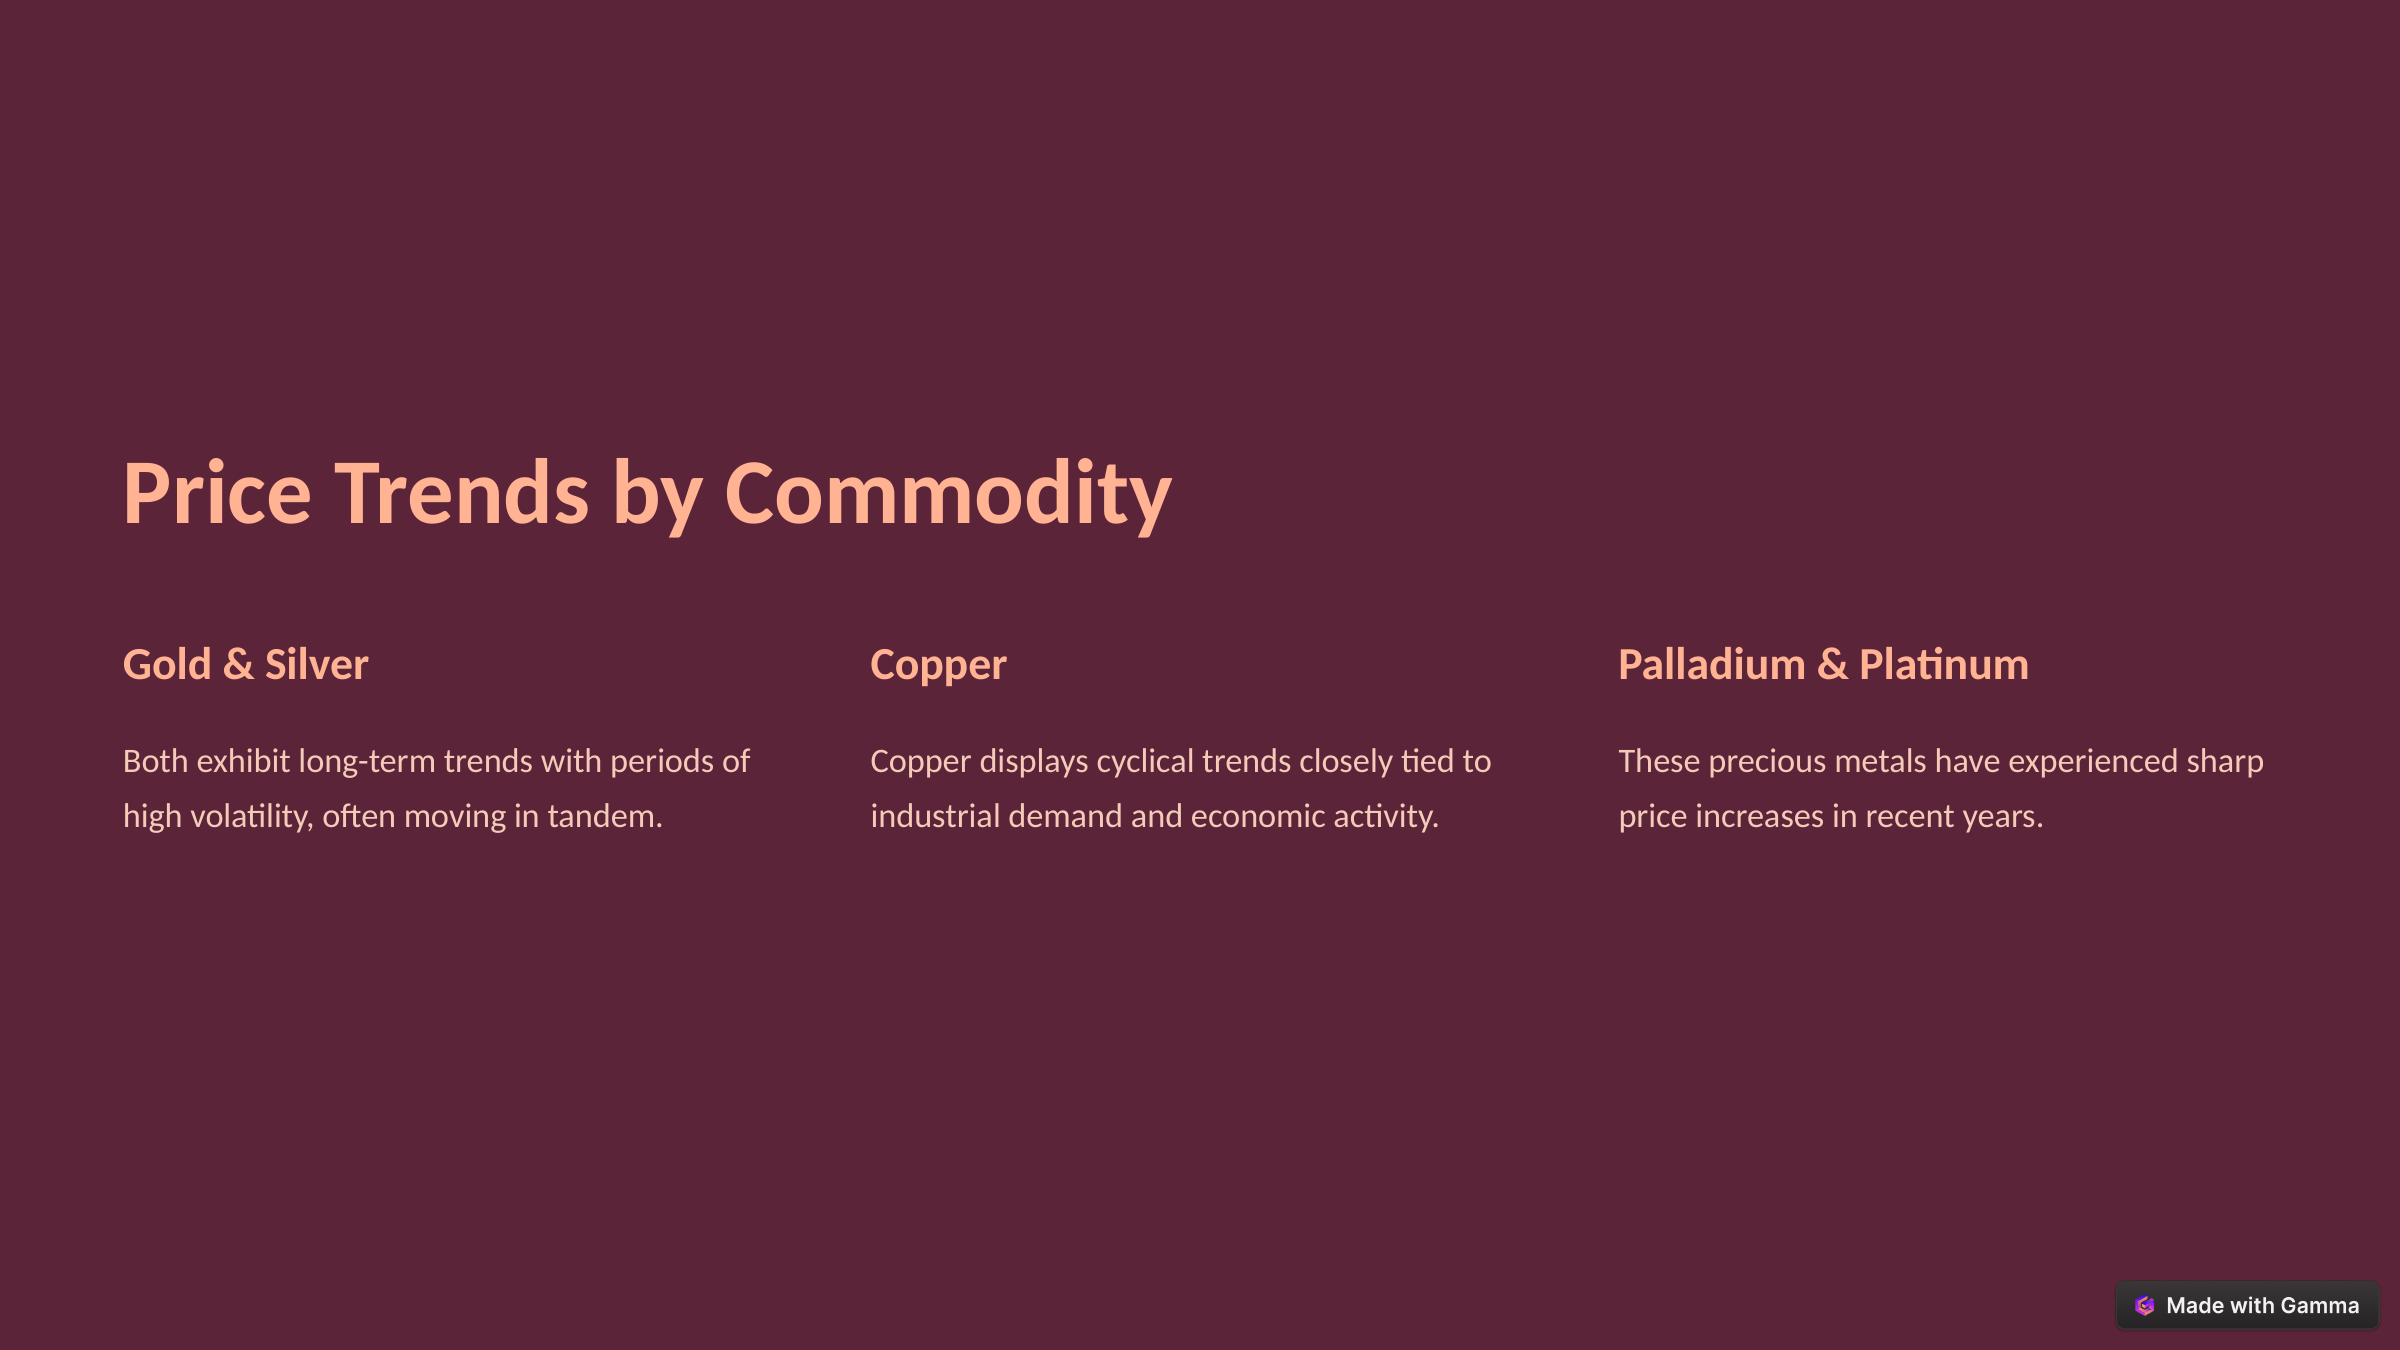

Price Trends by Commodity
Gold & Silver
Copper
Palladium & Platinum
Both exhibit long-term trends with periods of high volatility, often moving in tandem.
Copper displays cyclical trends closely tied to industrial demand and economic activity.
These precious metals have experienced sharp price increases in recent years.